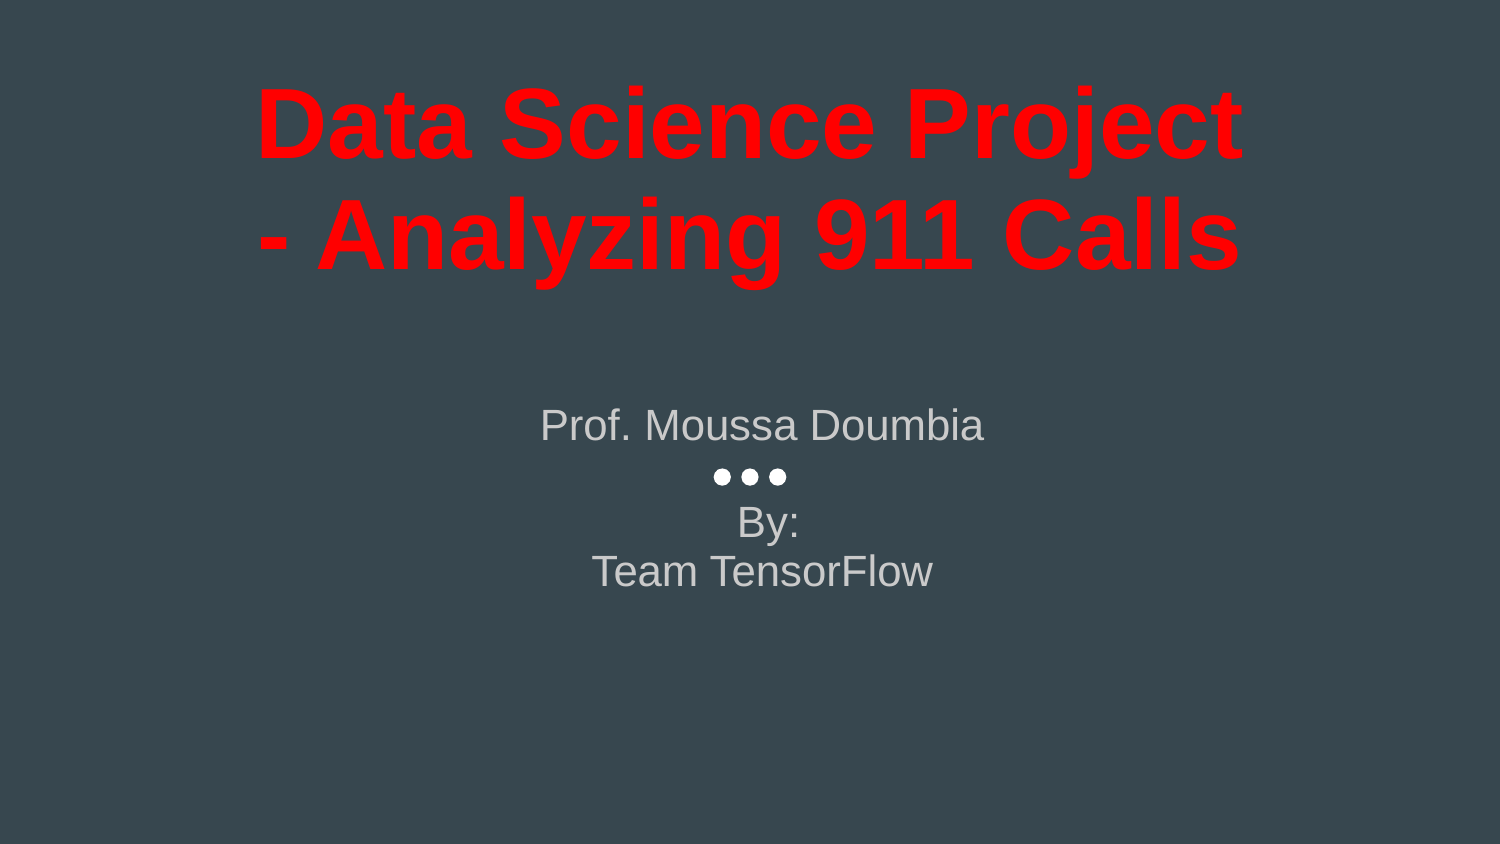

# Data Science Project - Analyzing 911 Calls
               Prof. Moussa Doumbia

                By:
                Team TensorFlow